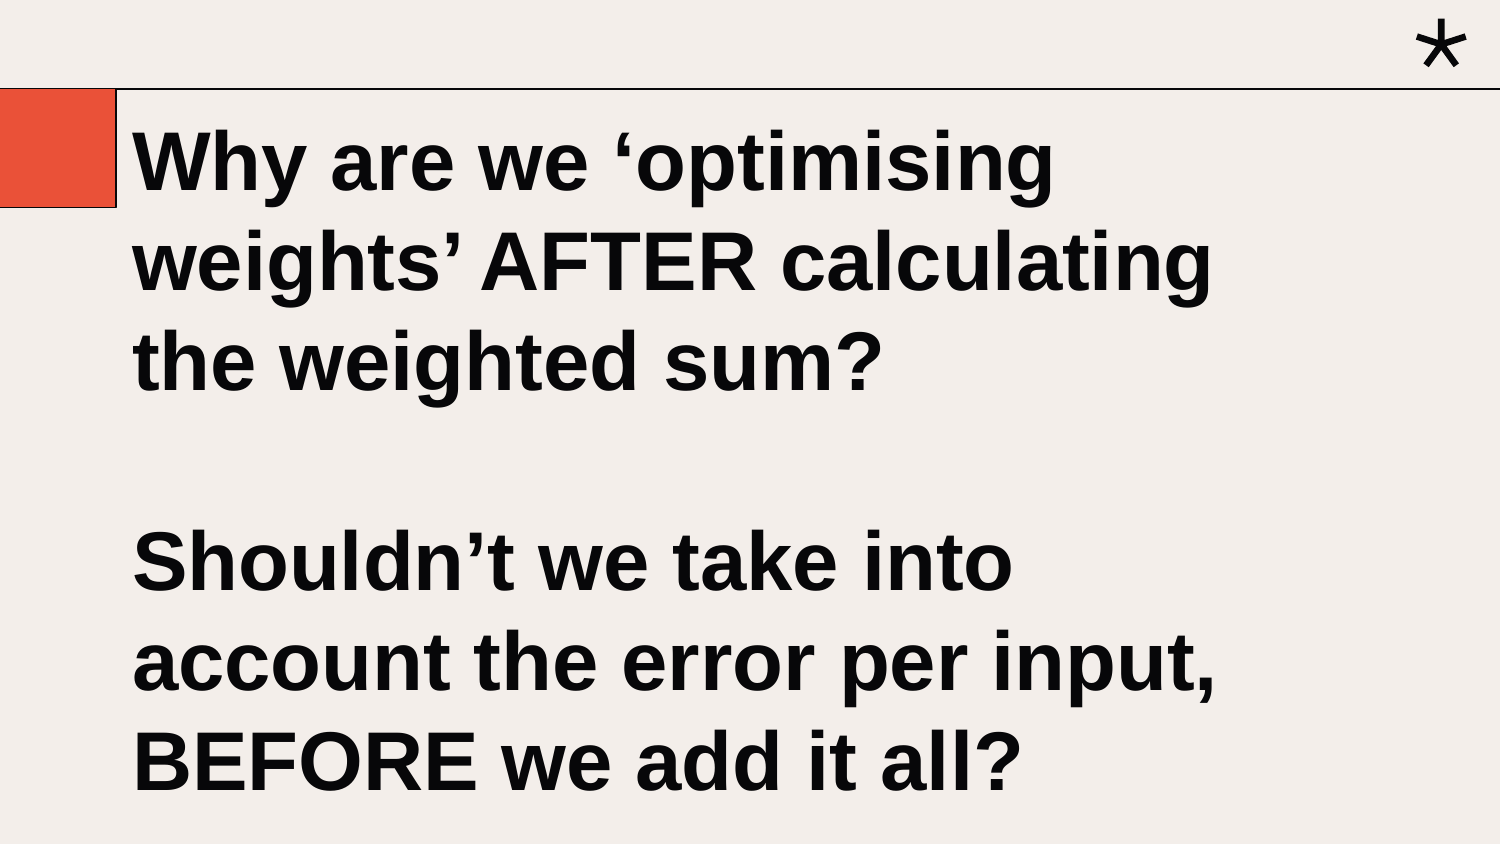

# Why are we ‘optimising weights’ AFTER calculating the weighted sum?

Shouldn’t we take into account the error per input, BEFORE we add it all?